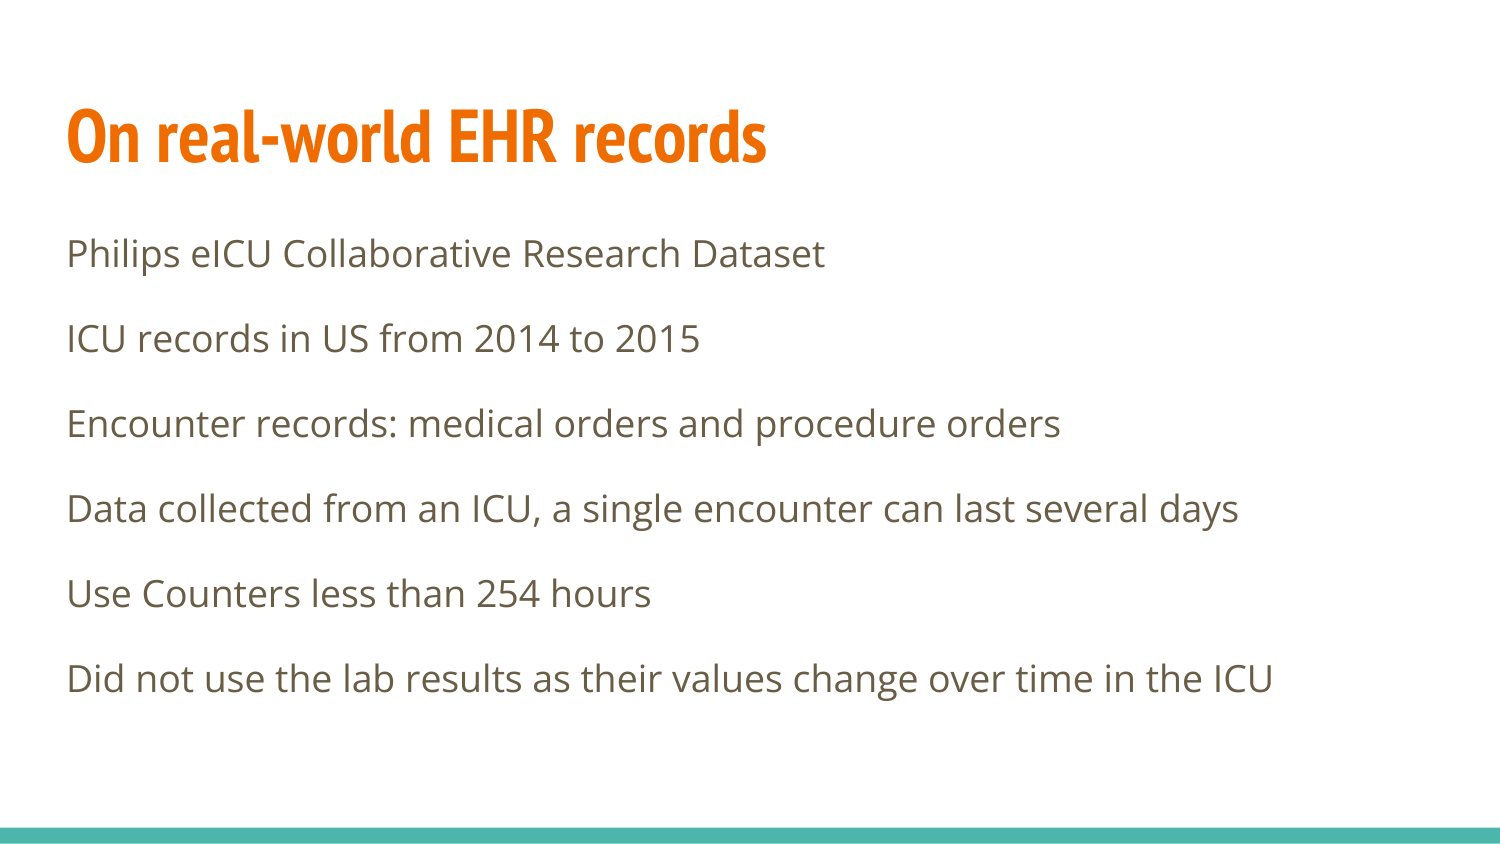

# On real-world EHR records
Philips eICU Collaborative Research Dataset
ICU records in US from 2014 to 2015
Encounter records: medical orders and procedure orders
Data collected from an ICU, a single encounter can last several days
Use Counters less than 254 hours
Did not use the lab results as their values change over time in the ICU